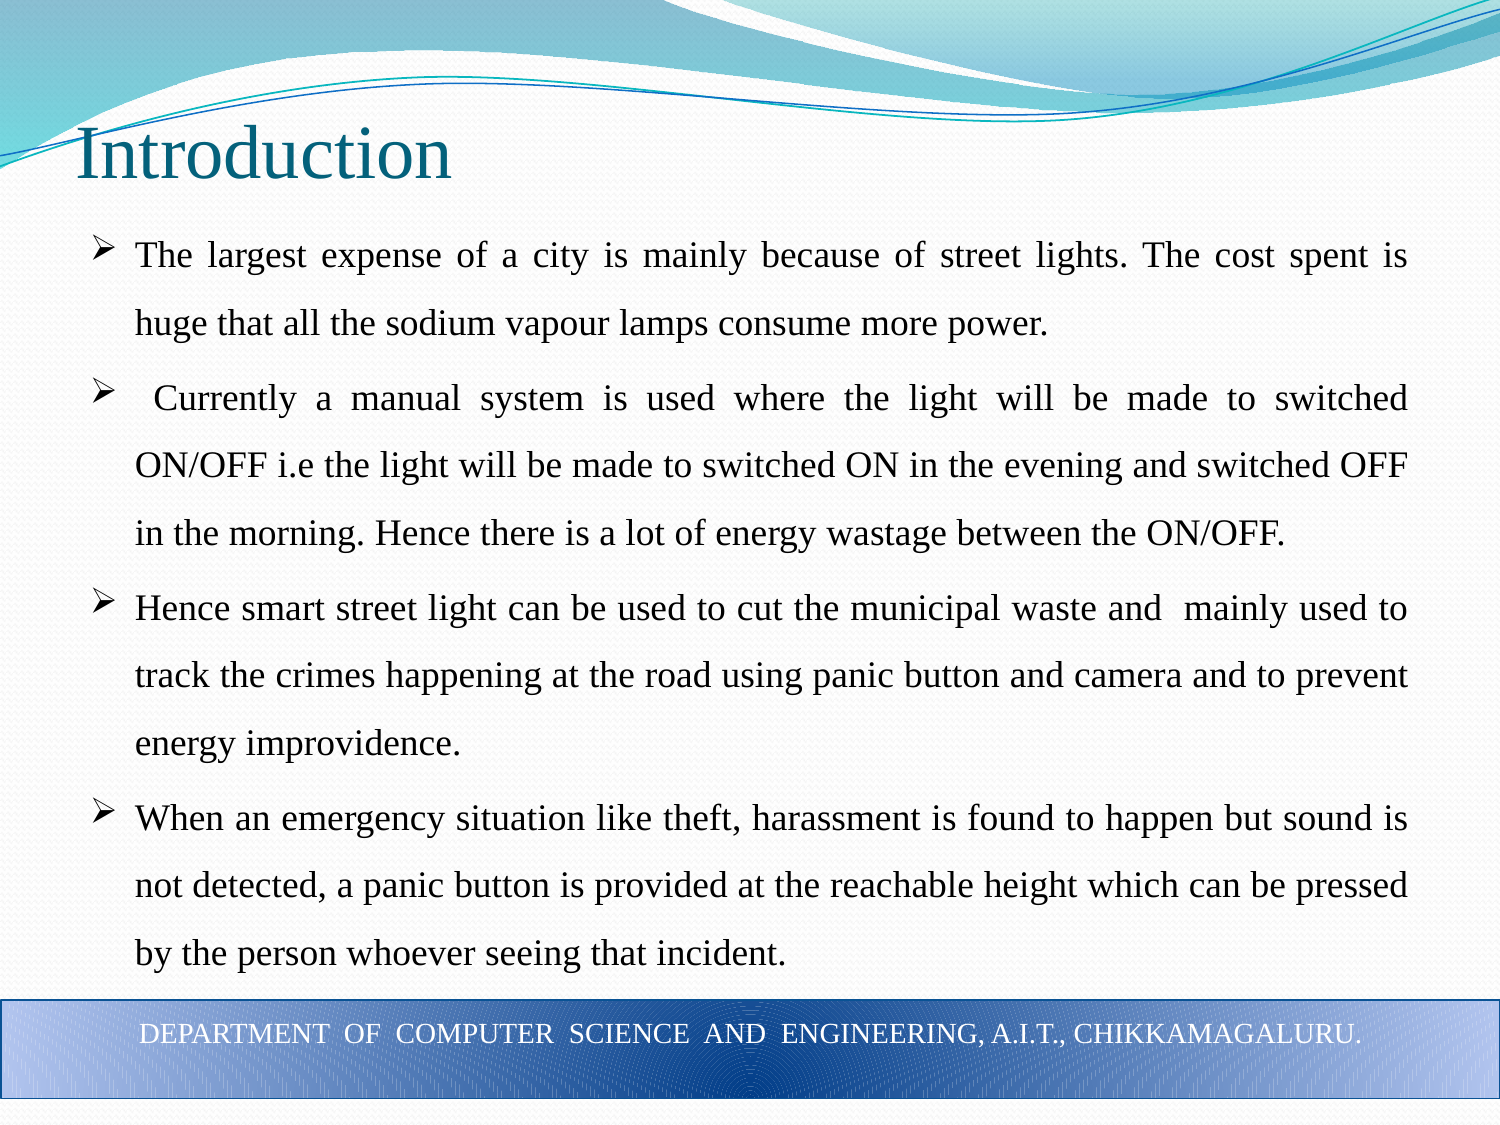

# Introduction
The largest expense of a city is mainly because of street lights. The cost spent is huge that all the sodium vapour lamps consume more power.
 Currently a manual system is used where the light will be made to switched ON/OFF i.e the light will be made to switched ON in the evening and switched OFF in the morning. Hence there is a lot of energy wastage between the ON/OFF.
Hence smart street light can be used to cut the municipal waste and  mainly used to track the crimes happening at the road using panic button and camera and to prevent energy improvidence.
When an emergency situation like theft, harassment is found to happen but sound is not detected, a panic button is provided at the reachable height which can be pressed by the person whoever seeing that incident.

DEPARTMENT  OF  COMPUTER  SCIENCE  AND  ENGINEERING, A.I.T., CHIKKAMAGALURU.